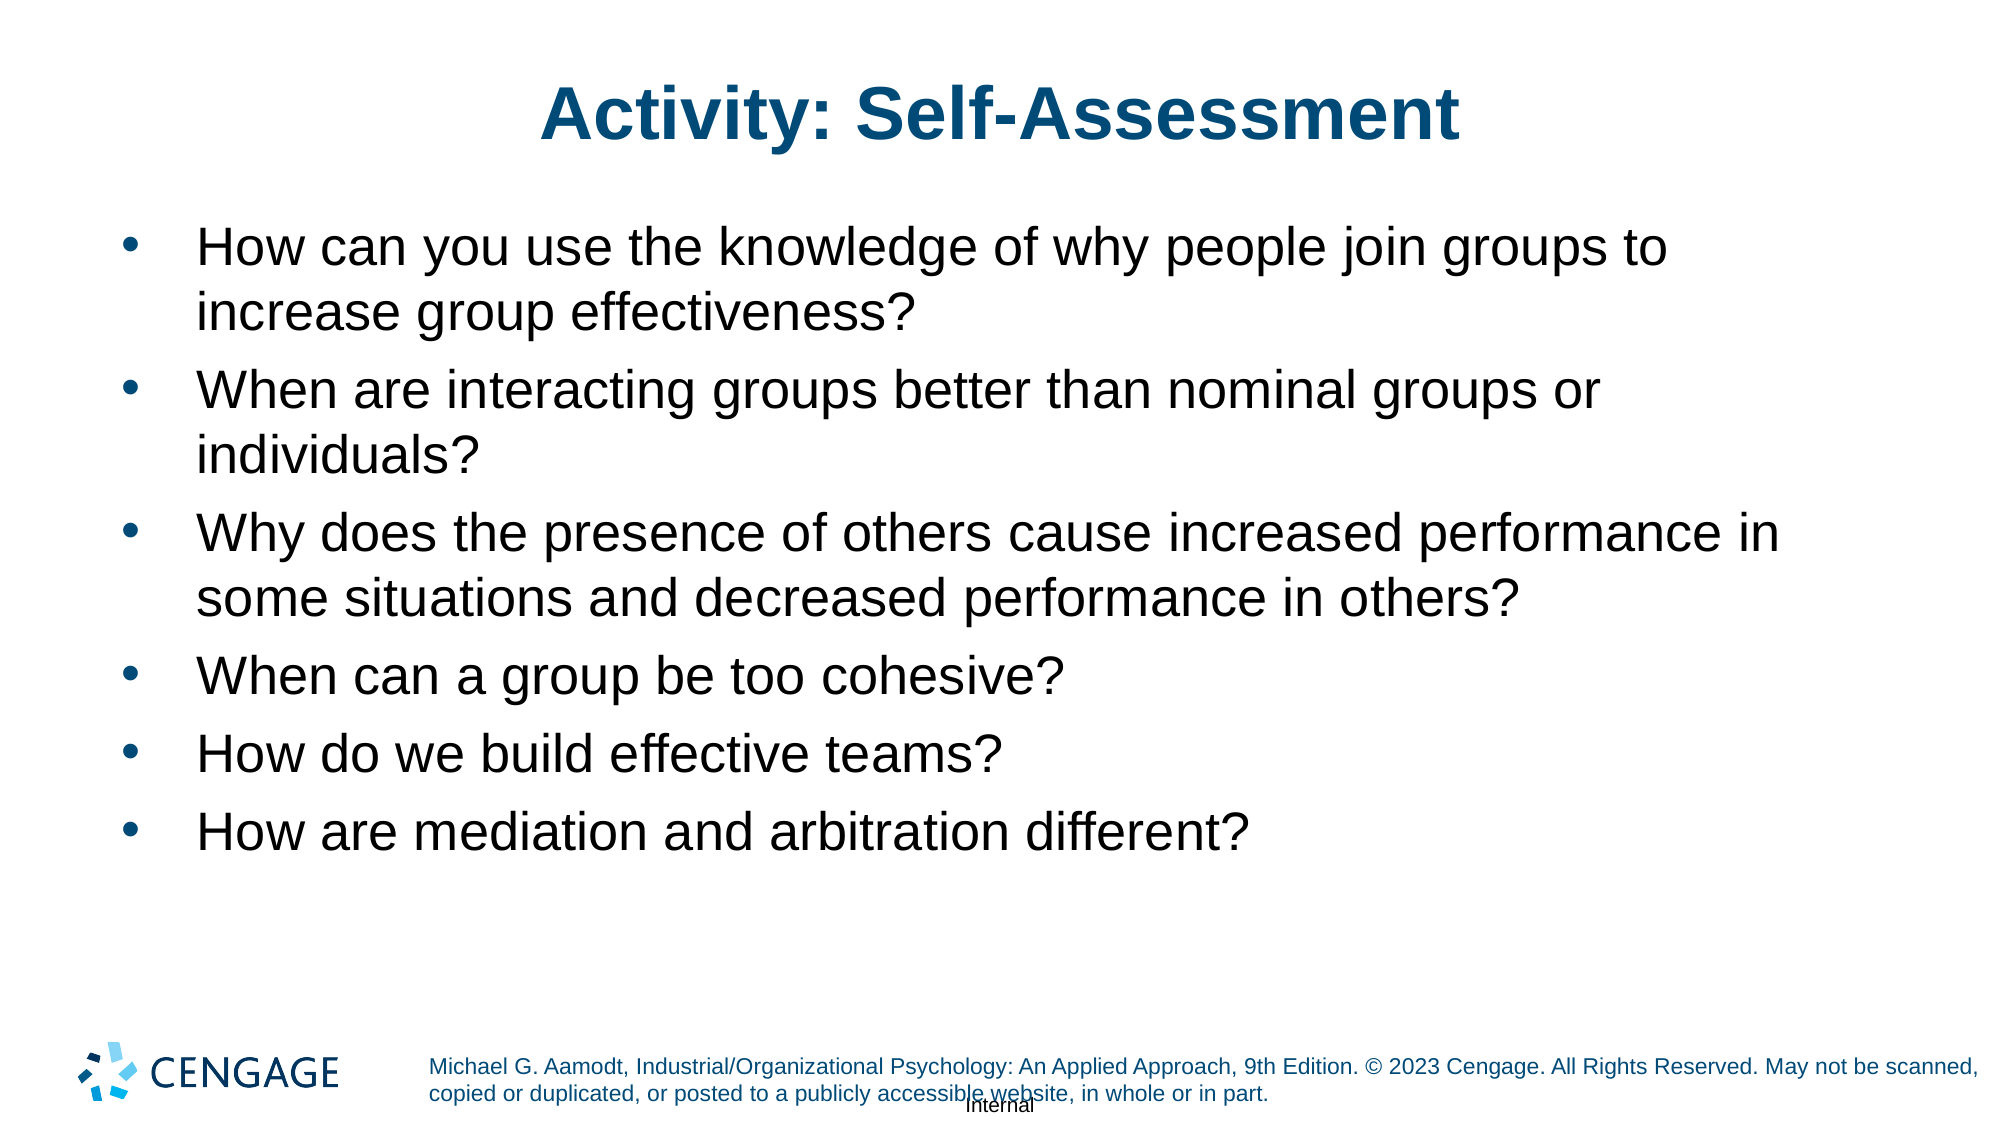

# Activity: Self-Assessment
How can you use the knowledge of why people join groups to increase group effectiveness?
When are interacting groups better than nominal groups or individuals?
Why does the presence of others cause increased performance in some situations and decreased performance in others?
When can a group be too cohesive?
How do we build effective teams?
How are mediation and arbitration different?